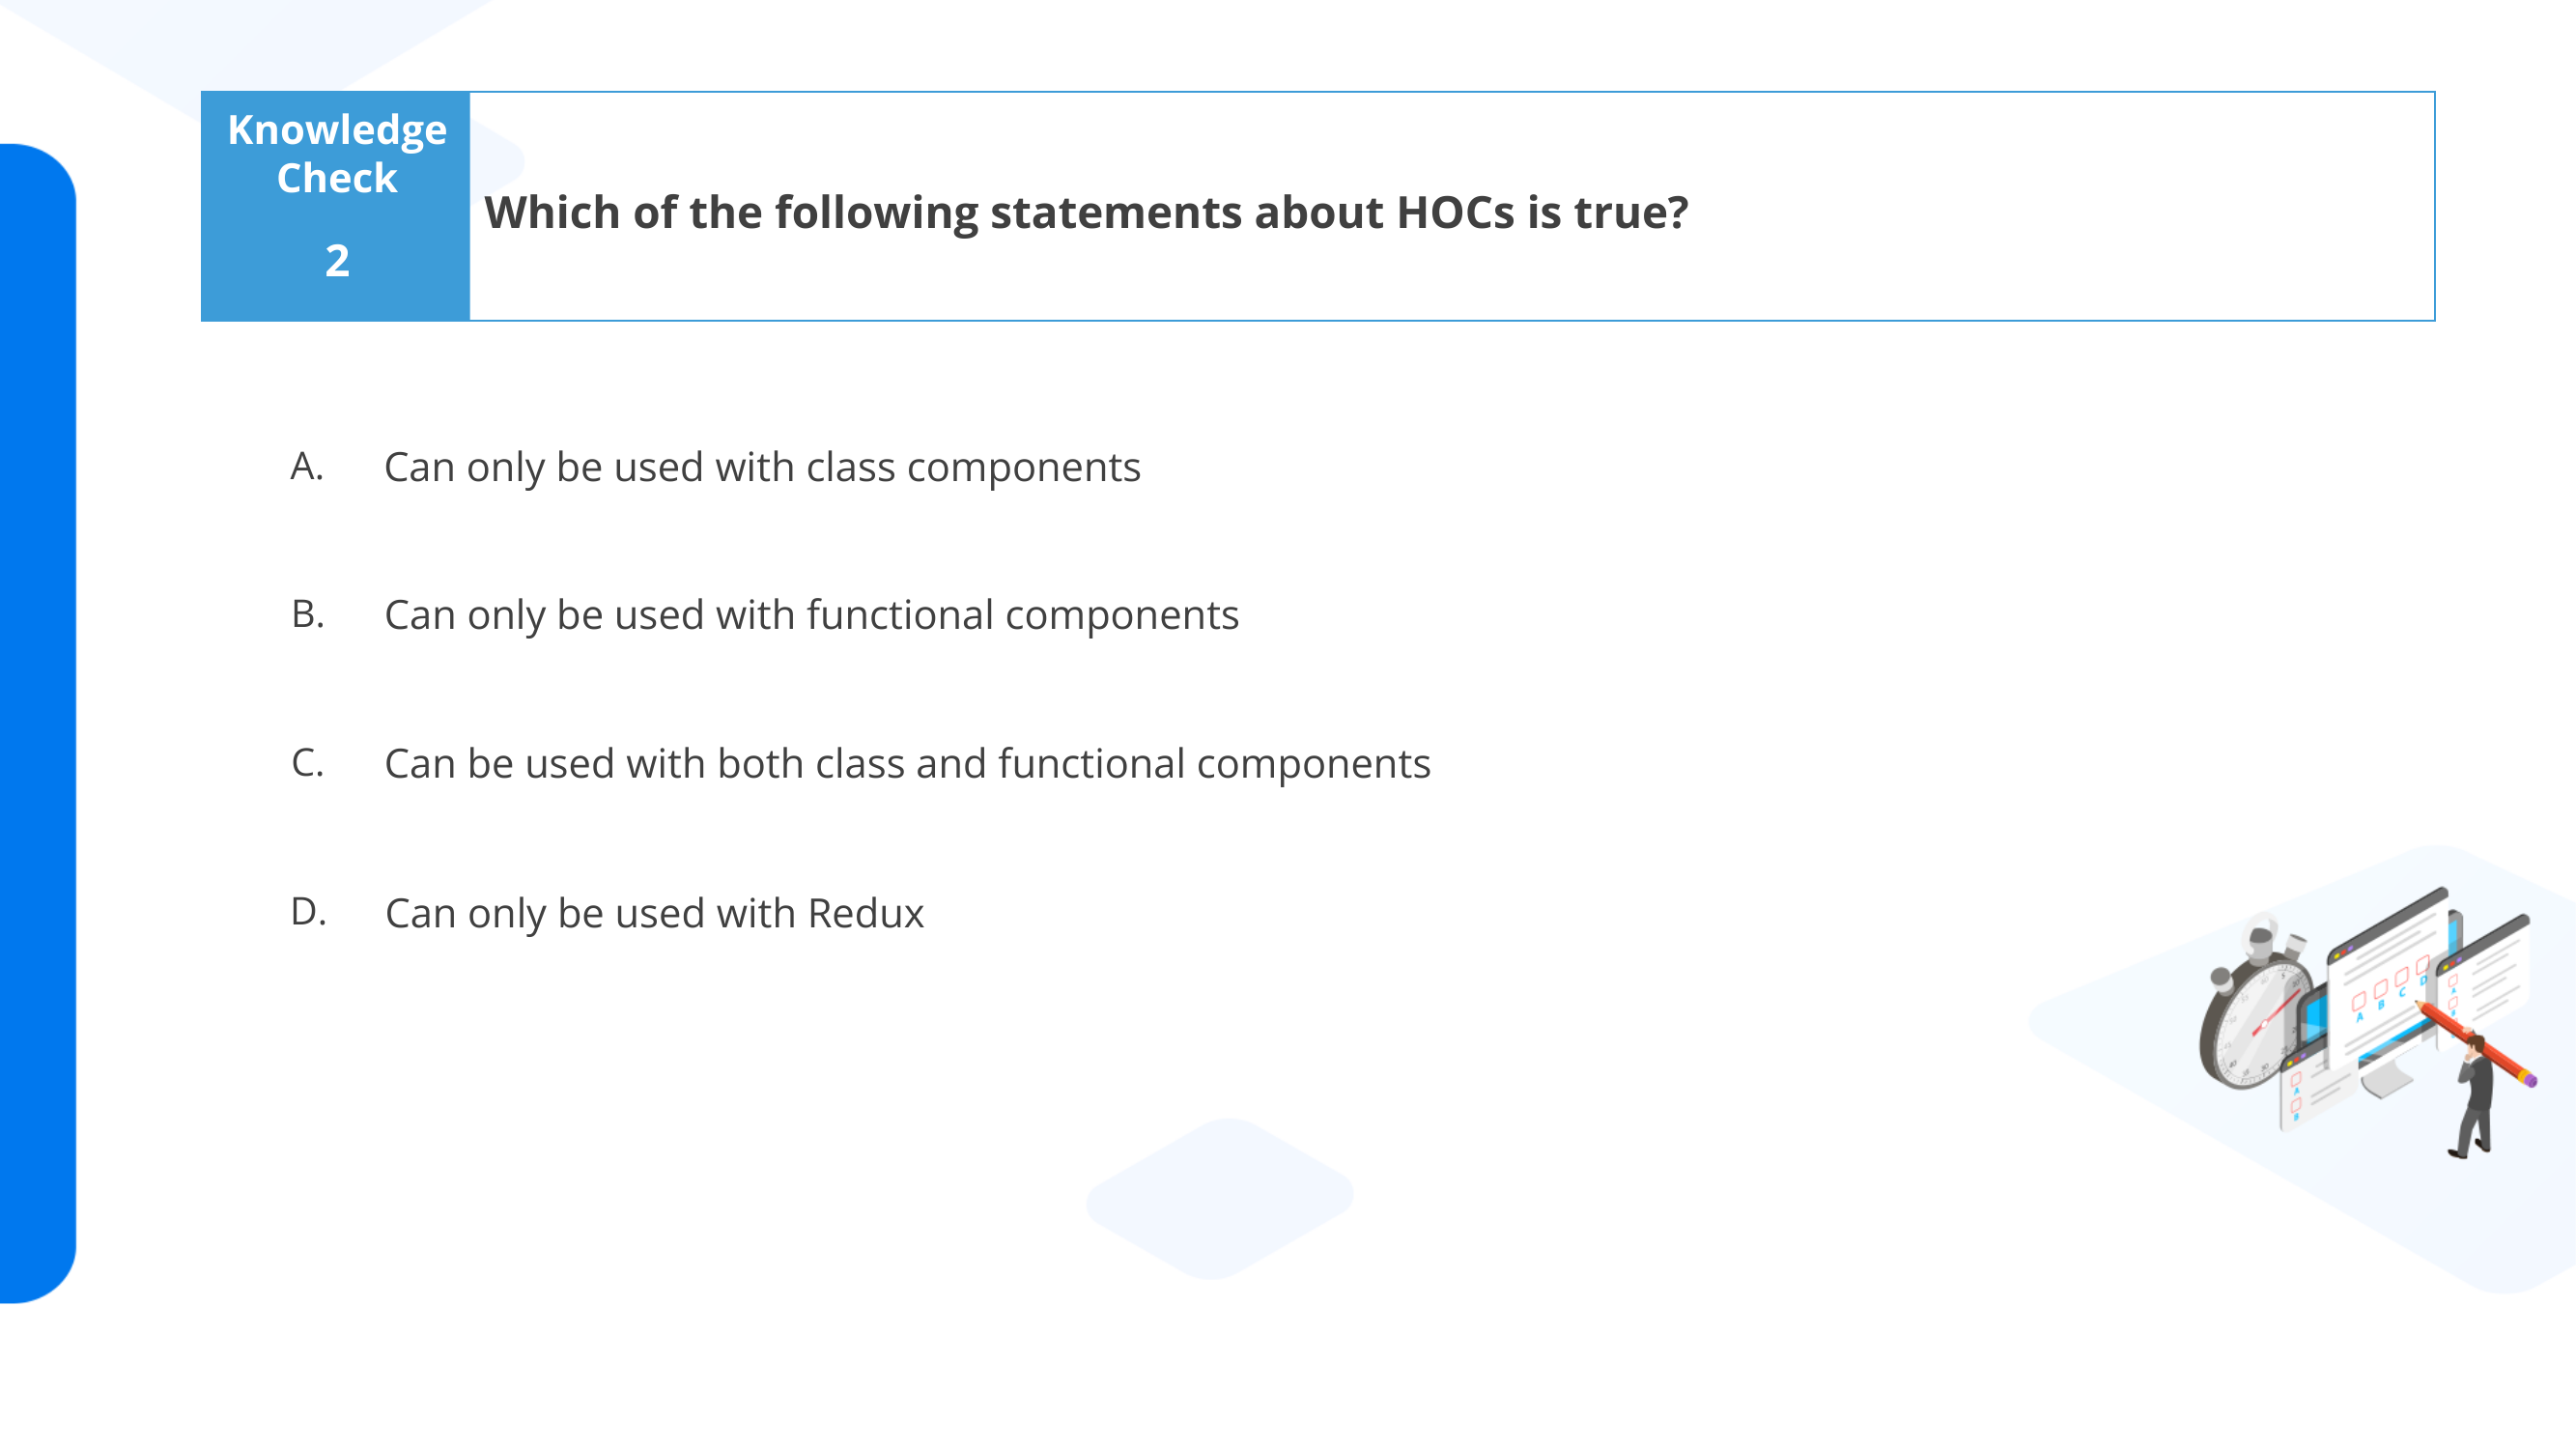

Which of the following statements about HOCs is true?
2
Can only be used with class components
Can only be used with functional components
Can be used with both class and functional components
Can only be used with Redux